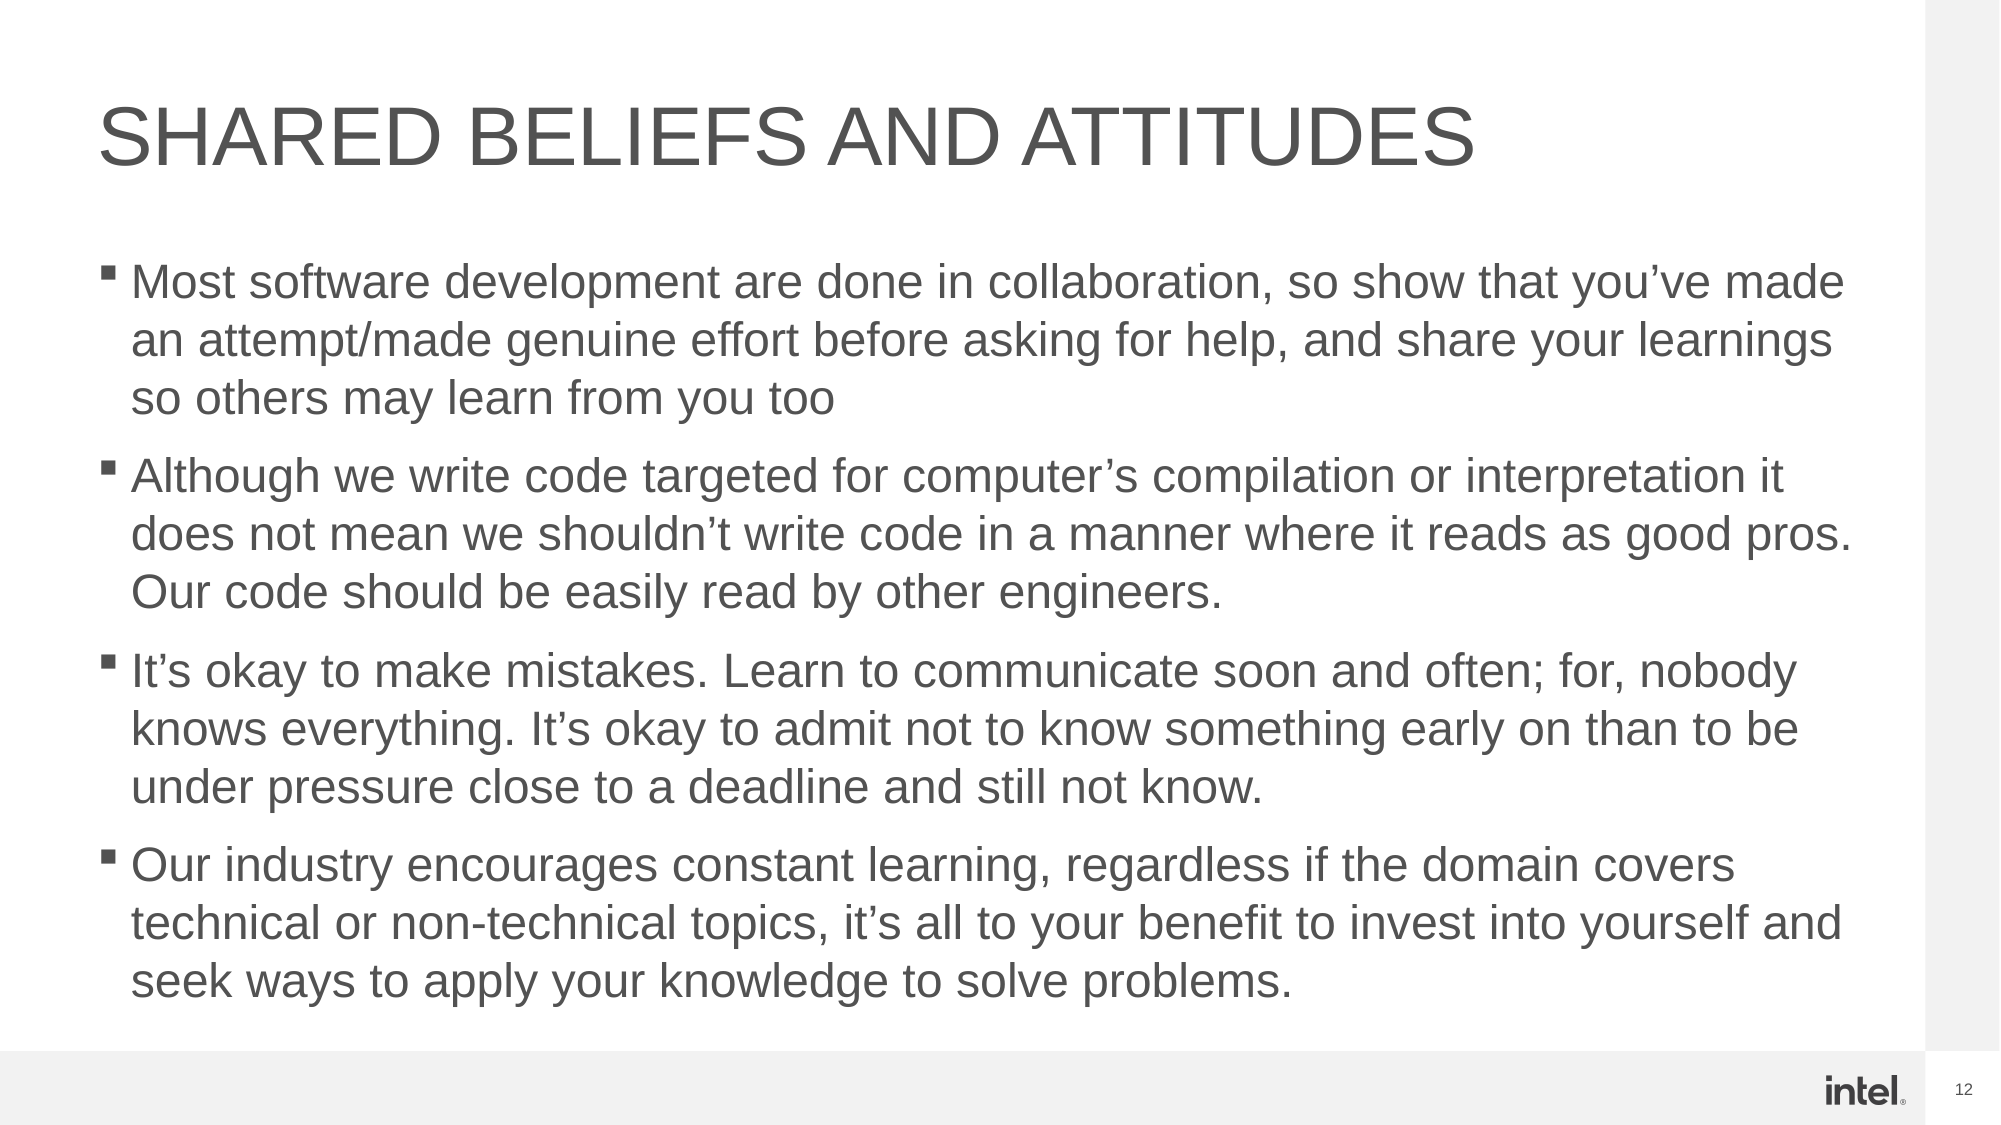

# SHARED BELIEFS AND ATTITUDES
Most software development are done in collaboration, so show that you’ve made an attempt/made genuine effort before asking for help, and share your learnings so others may learn from you too
Although we write code targeted for computer’s compilation or interpretation it does not mean we shouldn’t write code in a manner where it reads as good pros. Our code should be easily read by other engineers.
It’s okay to make mistakes. Learn to communicate soon and often; for, nobody knows everything. It’s okay to admit not to know something early on than to be under pressure close to a deadline and still not know.
Our industry encourages constant learning, regardless if the domain covers technical or non-technical topics, it’s all to your benefit to invest into yourself and seek ways to apply your knowledge to solve problems.